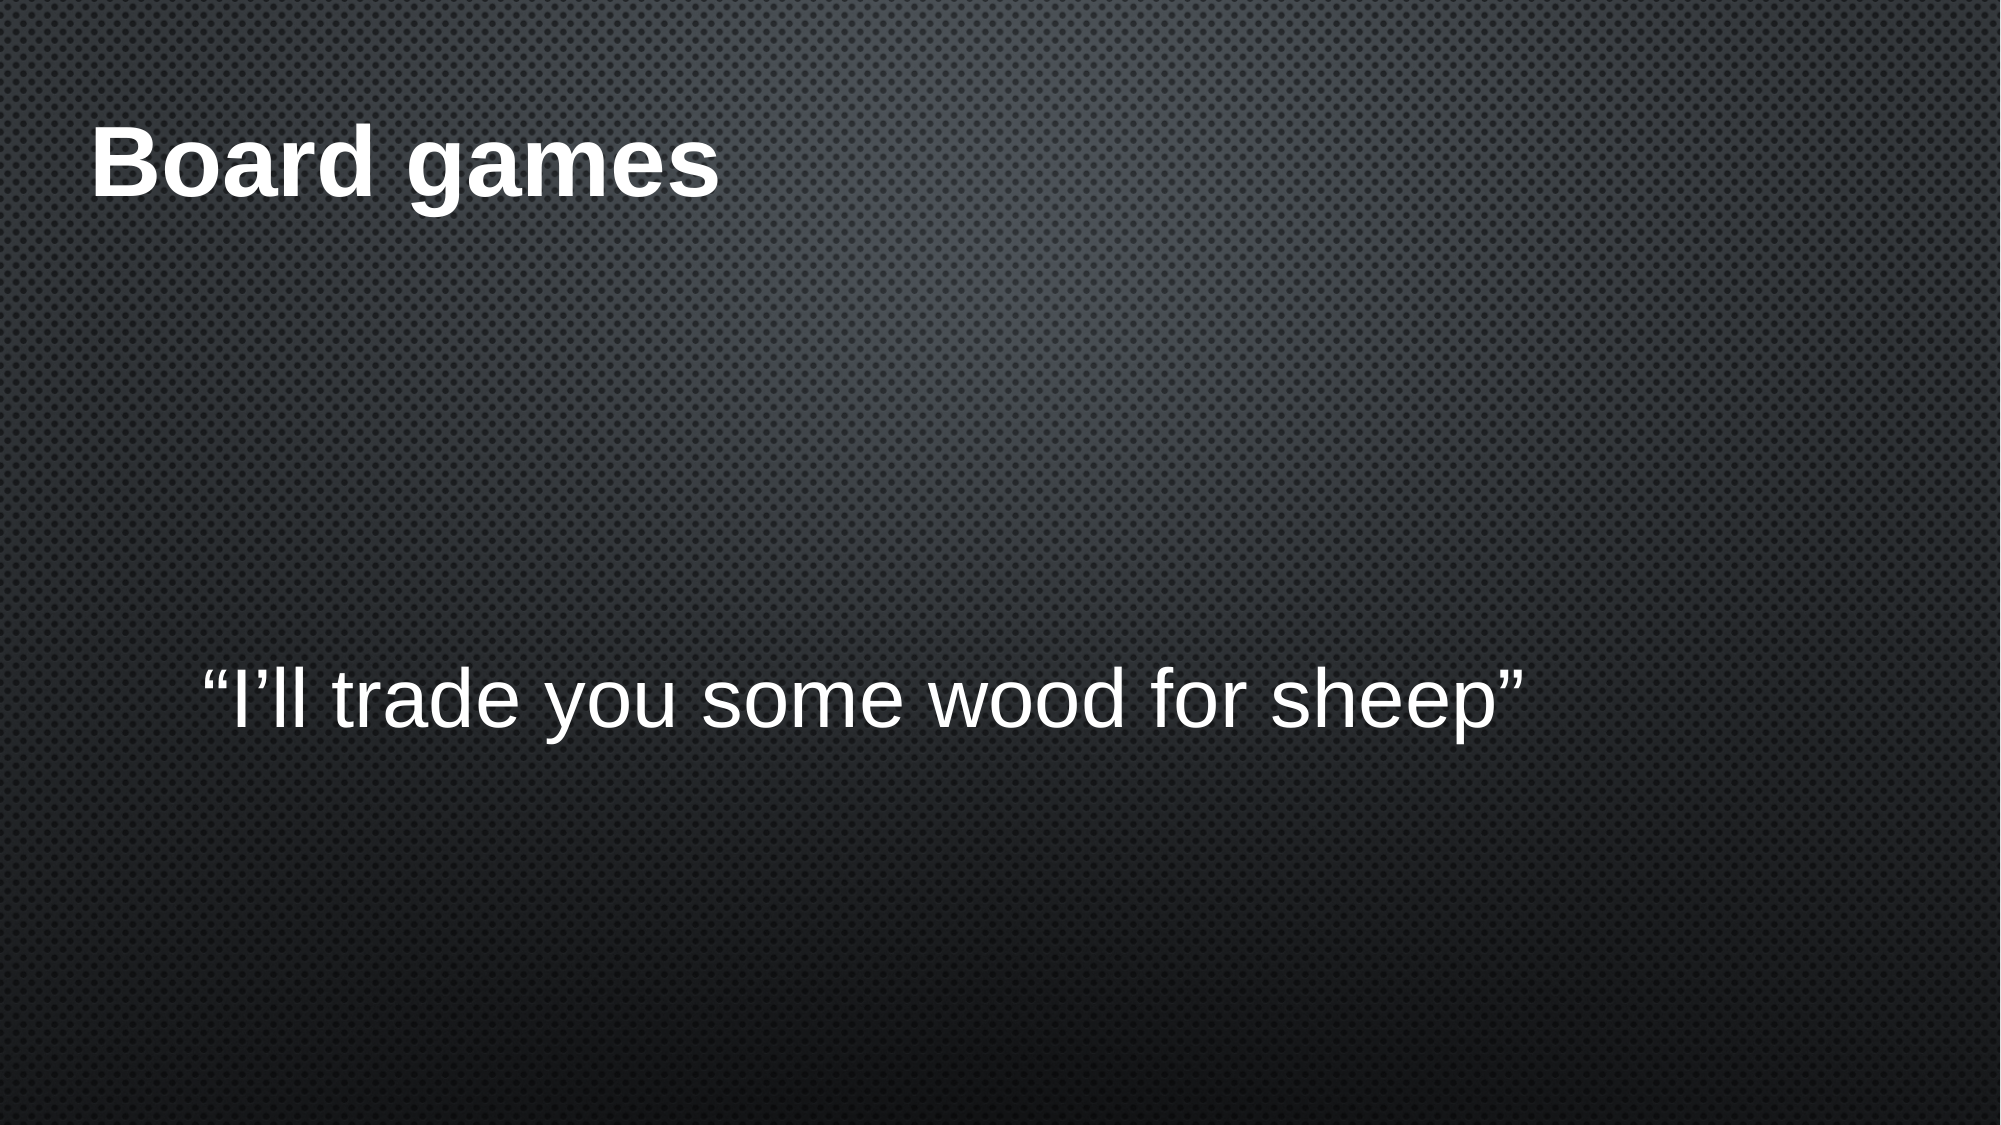

# Board games
“I’ll trade you some wood for sheep”